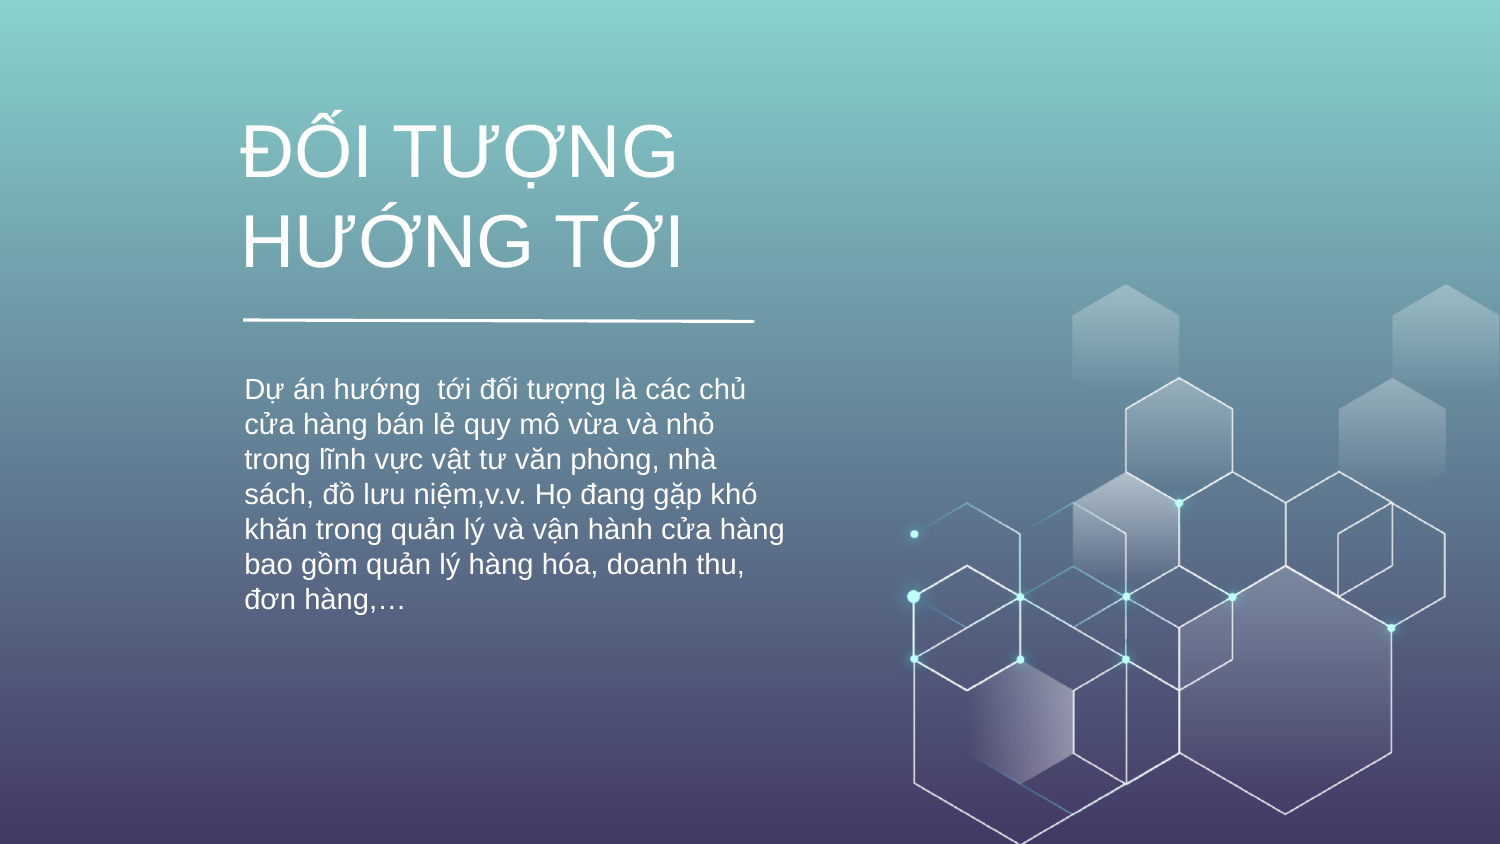

# ĐỐI TƯỢNG HƯỚNG TỚI
Dự án hướng  tới đối tượng là các chủ cửa hàng bán lẻ quy mô vừa và nhỏ trong lĩnh vực vật tư văn phòng, nhà sách, đồ lưu niệm,v.v. Họ đang gặp khó khăn trong quản lý và vận hành cửa hàng bao gồm quản lý hàng hóa, doanh thu, đơn hàng,…